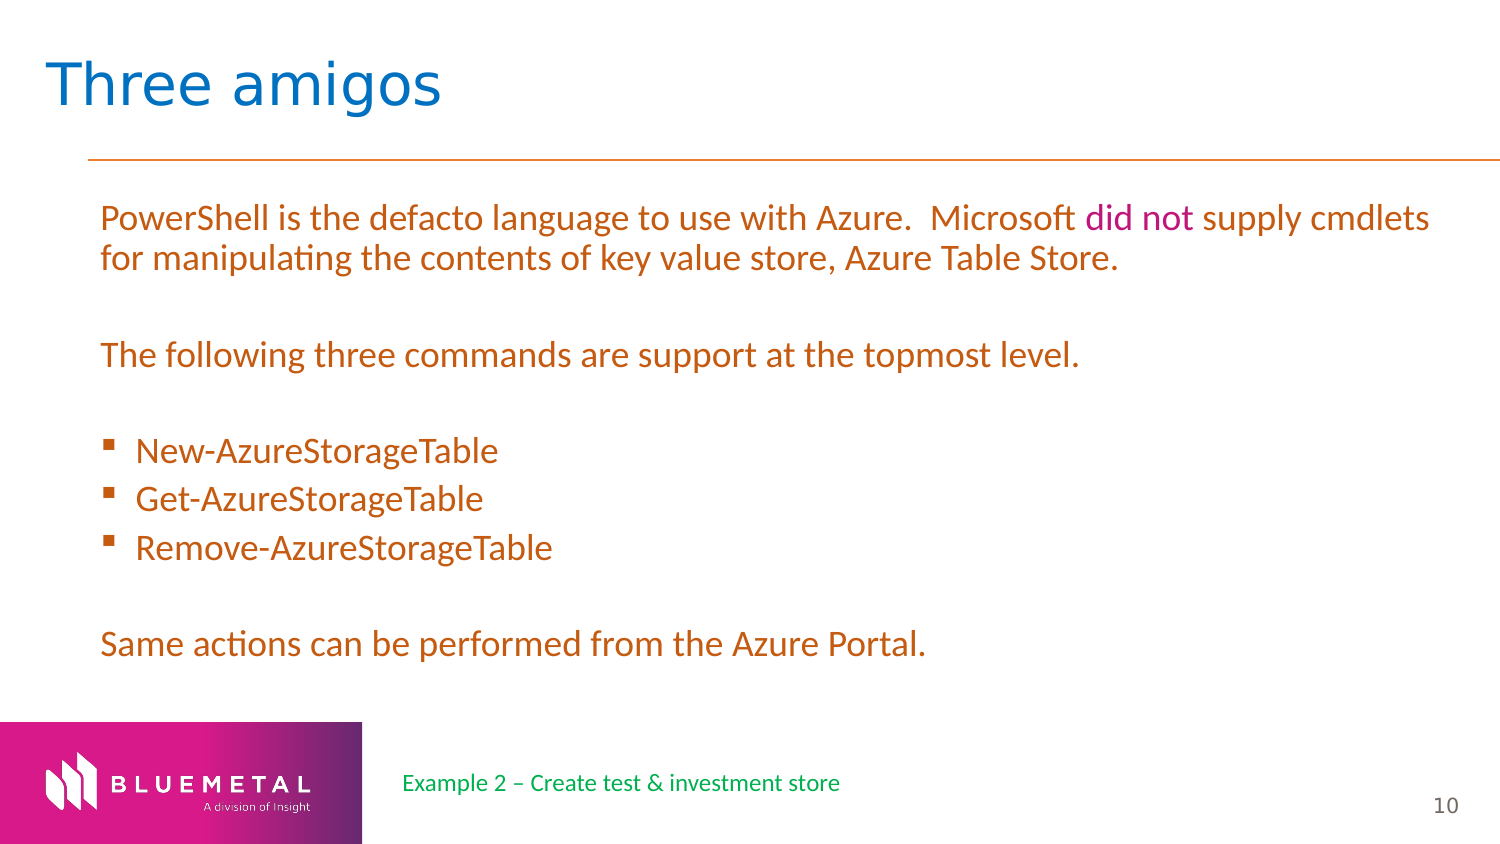

# Three amigos

PowerShell is the defacto language to use with Azure.  Microsoft did not supply cmdlets for manipulating the contents of key value store, Azure Table Store.

The following three commands are support at the topmost level.

New-AzureStorageTable
Get-AzureStorageTable
Remove-AzureStorageTable

Same actions can be performed from the Azure Portal.

Example 2 – Create test & investment store